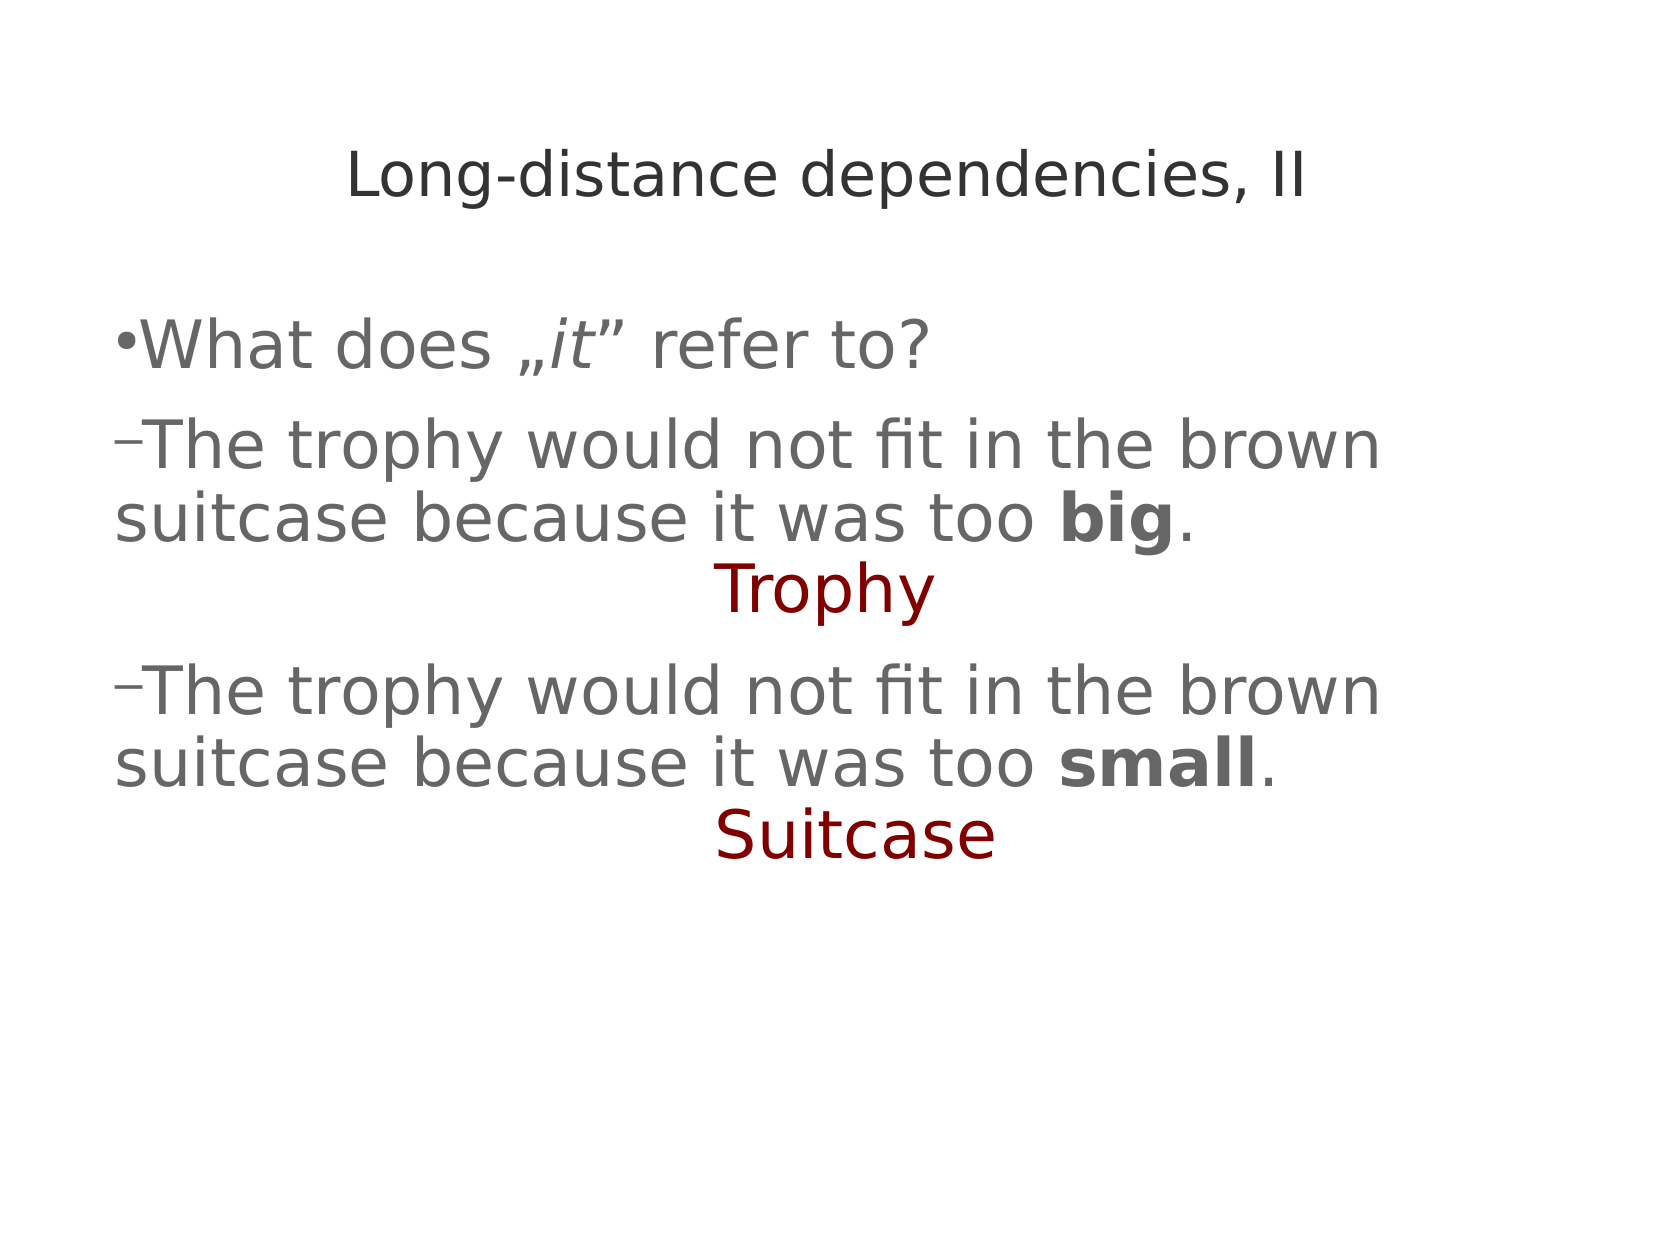

Long-distance dependencies, II
What does „it” refer to?
The trophy would not fit in the brown suitcase because it was too big.
				Trophy
The trophy would not fit in the brown suitcase because it was too small.
				Suitcase